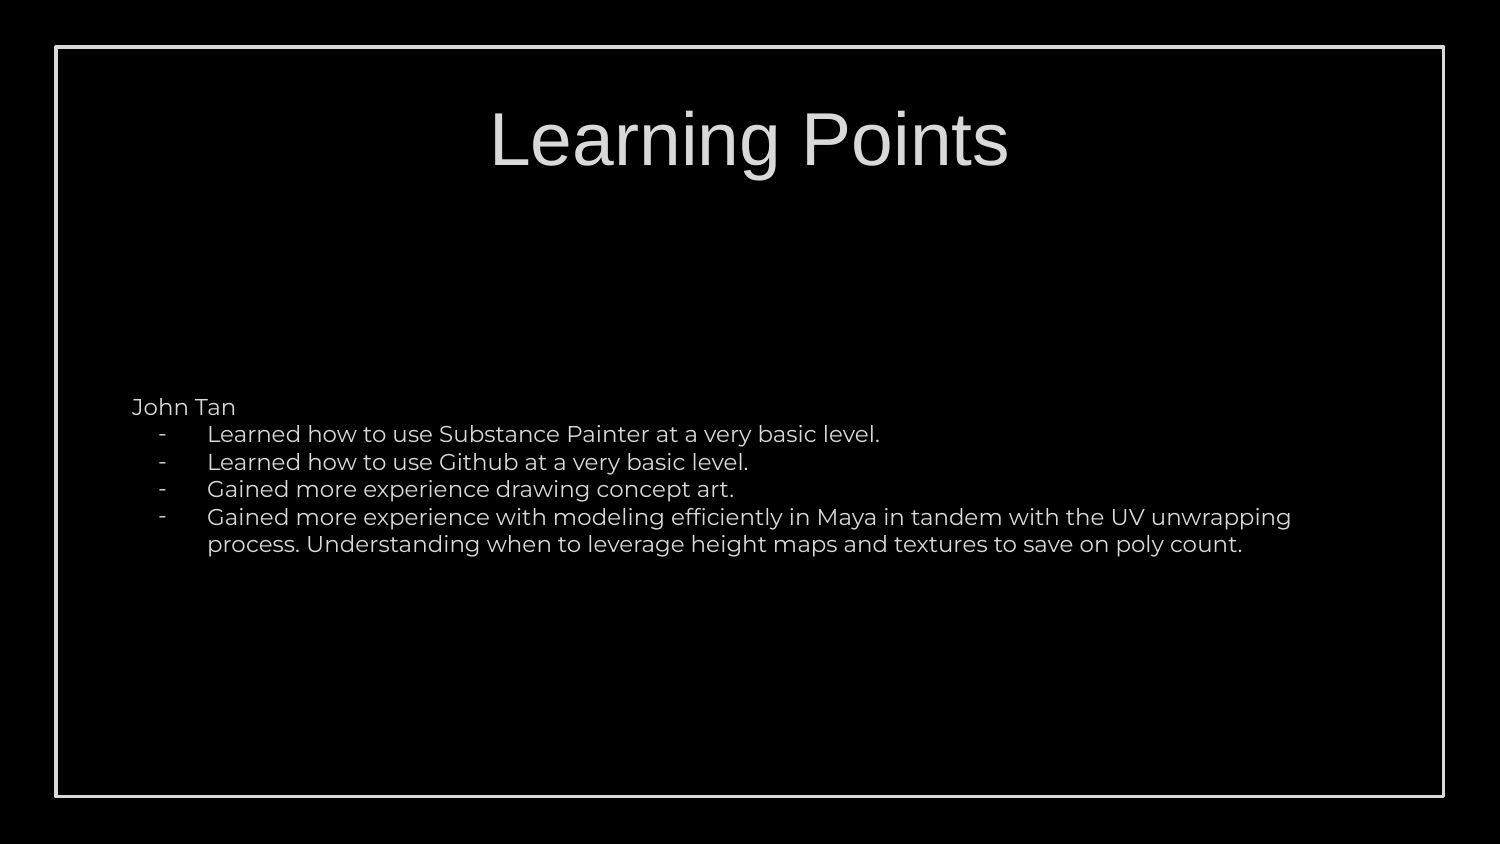

# Learning Points
John Tan
Learned how to use Substance Painter at a very basic level.
Learned how to use Github at a very basic level.
Gained more experience drawing concept art.
Gained more experience with modeling efficiently in Maya in tandem with the UV unwrapping process. Understanding when to leverage height maps and textures to save on poly count.